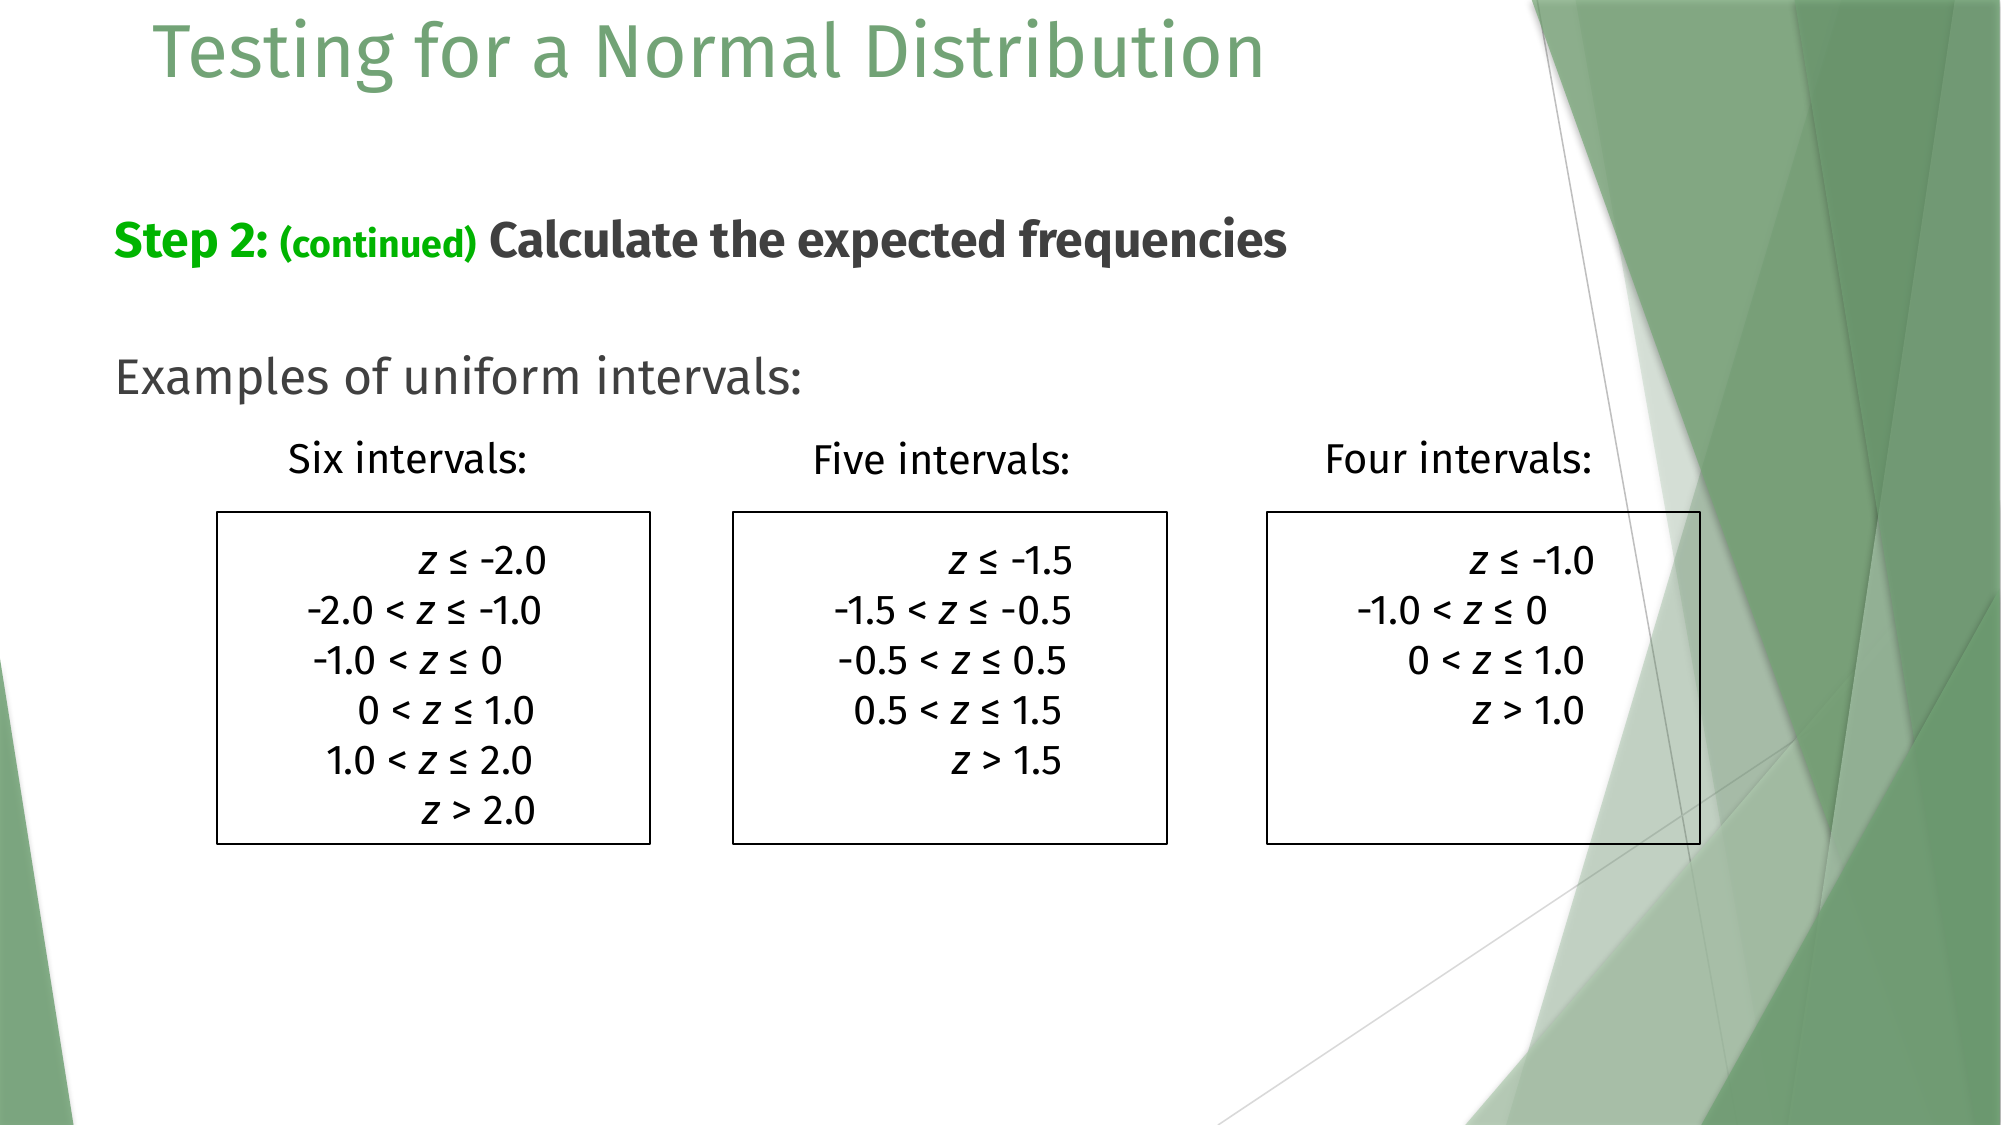

# Testing for a Normal Distribution
Step 2: (continued) Calculate the expected frequencies

Examples of uniform intervals:
Six intervals:

              z ≤ -2.0
    -2.0 < z ≤ -1.0
-1.0 < z ≤ 0
       0 < z ≤ 1.0
    1.0 < z ≤ 2.0
             z > 2.0
Four intervals:

              z ≤ -1.0
-1.0 < z ≤ 0
       0 < z ≤ 1.0
             z > 1.0
Five intervals:

             z ≤ -1.5
   -1.5 < z ≤ -0.5
  -0.5 < z ≤ 0.5
   0.5 < z ≤ 1.5
            z > 1.5